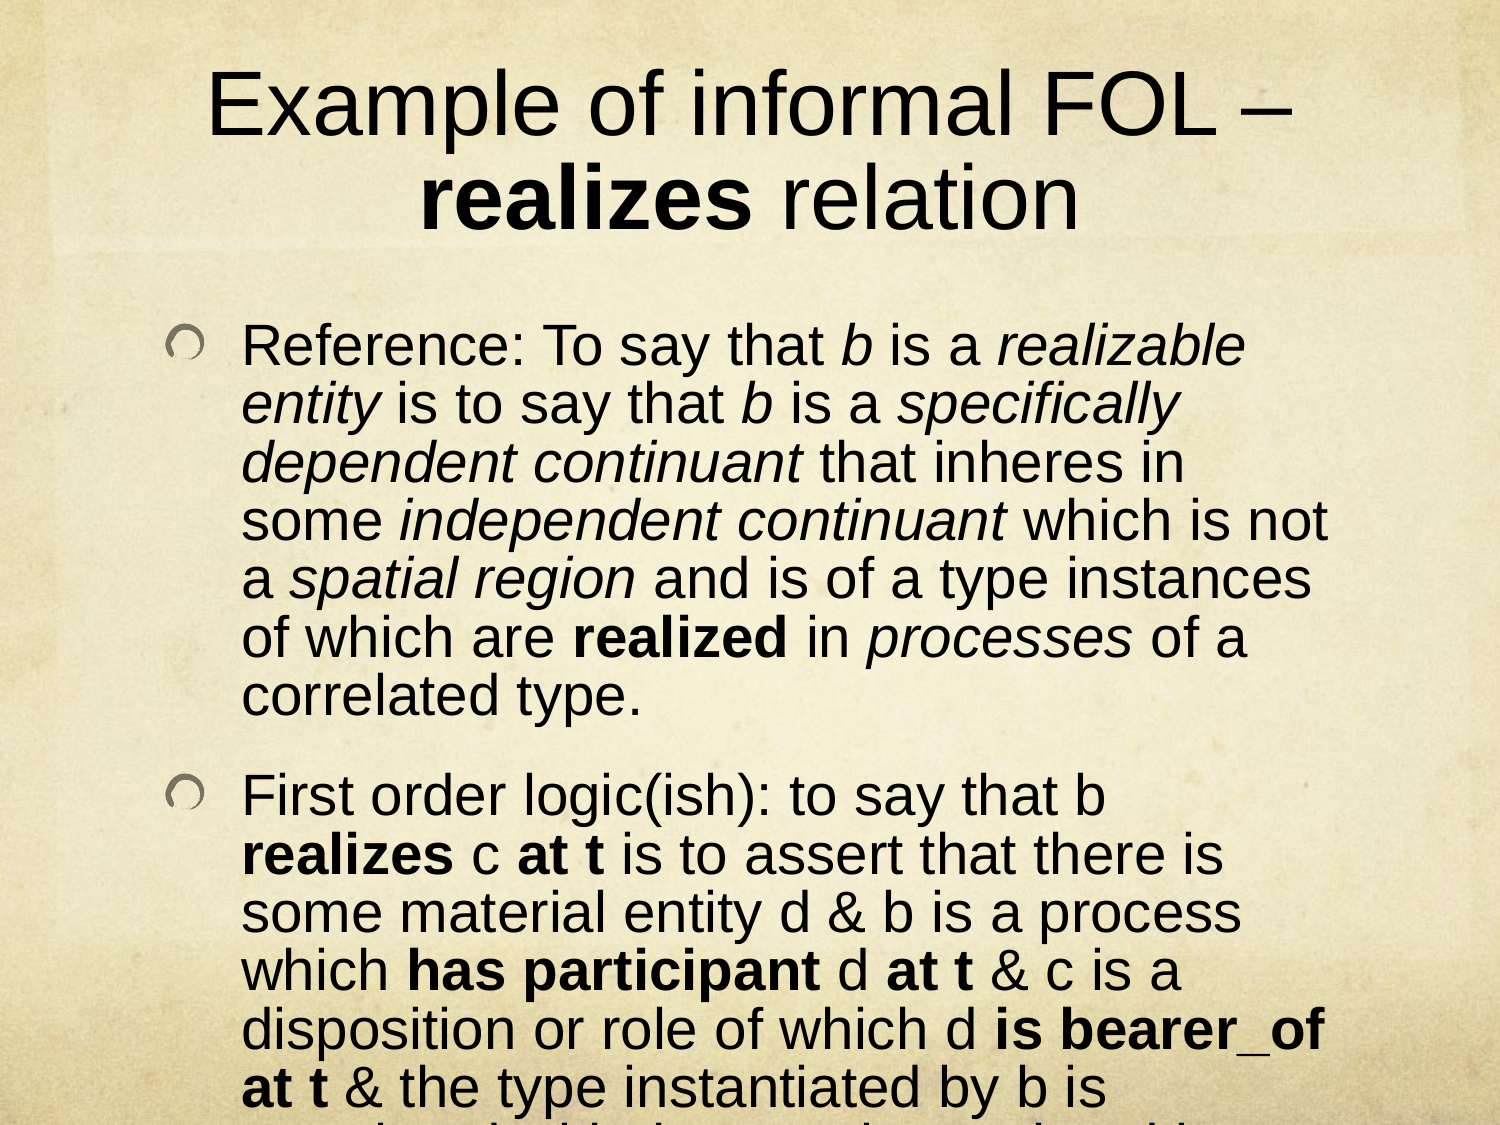

# Example of informal FOL – realizes relation
Reference: To say that b is a realizable entity is to say that b is a specifically dependent continuant that inheres in some independent continuant which is not a spatial region and is of a type instances of which are realized in processes of a correlated type.
First order logic(ish): to say that b realizes c at t is to assert that there is some material entity d & b is a process which has participant d at t & c is a disposition or role of which d is bearer_of at t & the type instantiated by b is correlated with the type instantiated by c.